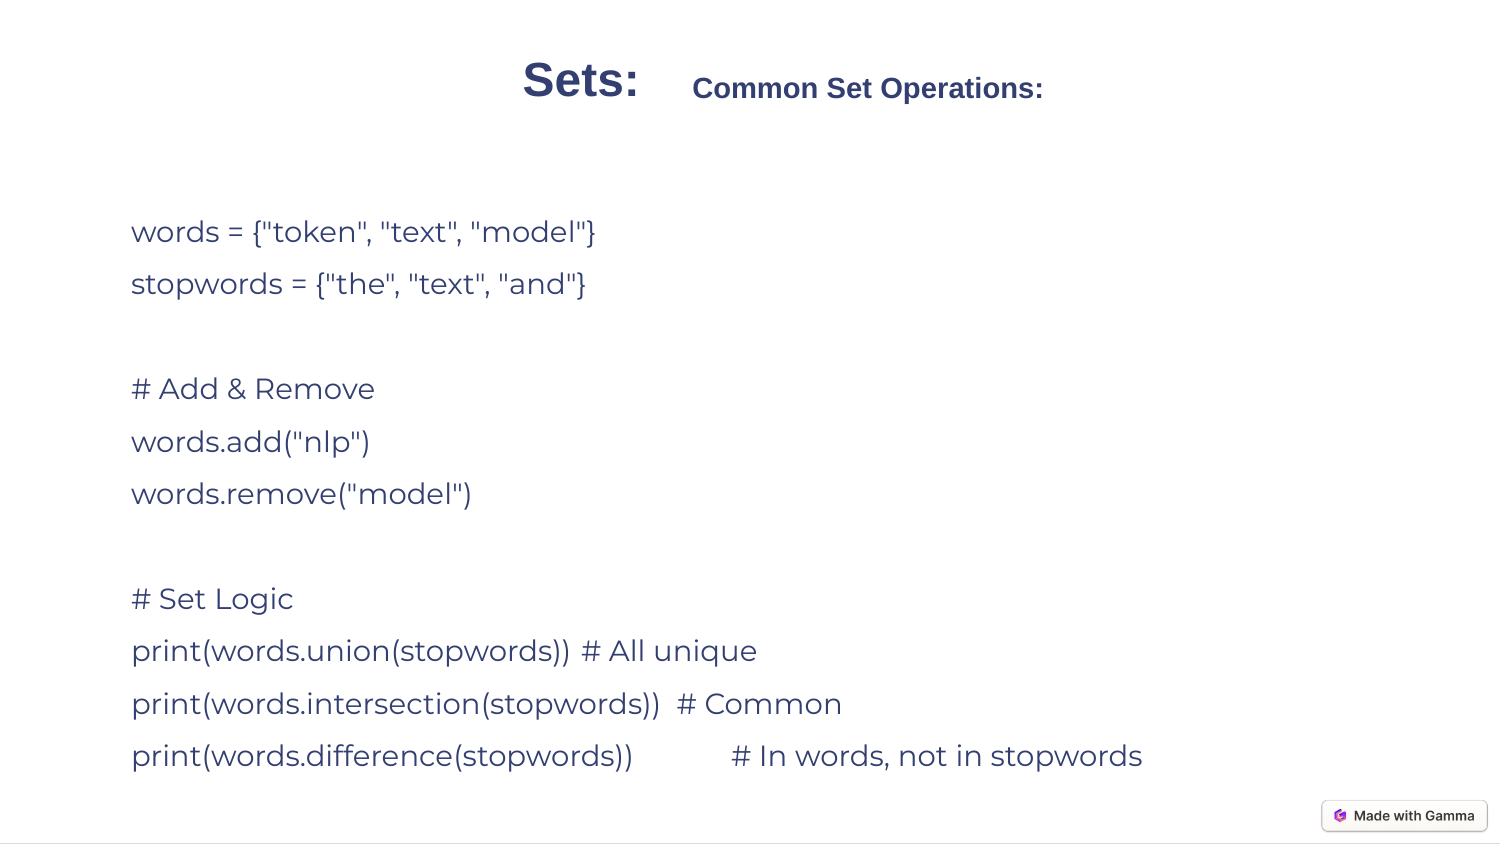

Sets:
Common Set Operations:

words = {"token", "text", "model"}
stopwords = {"the", "text", "and"}

# Add & Remove
words.add("nlp")
words.remove("model")

# Set Logic
print(words.union(stopwords)) 	# All unique
print(words.intersection(stopwords))  # Common
print(words.difference(stopwords))	# In words, not in stopwords